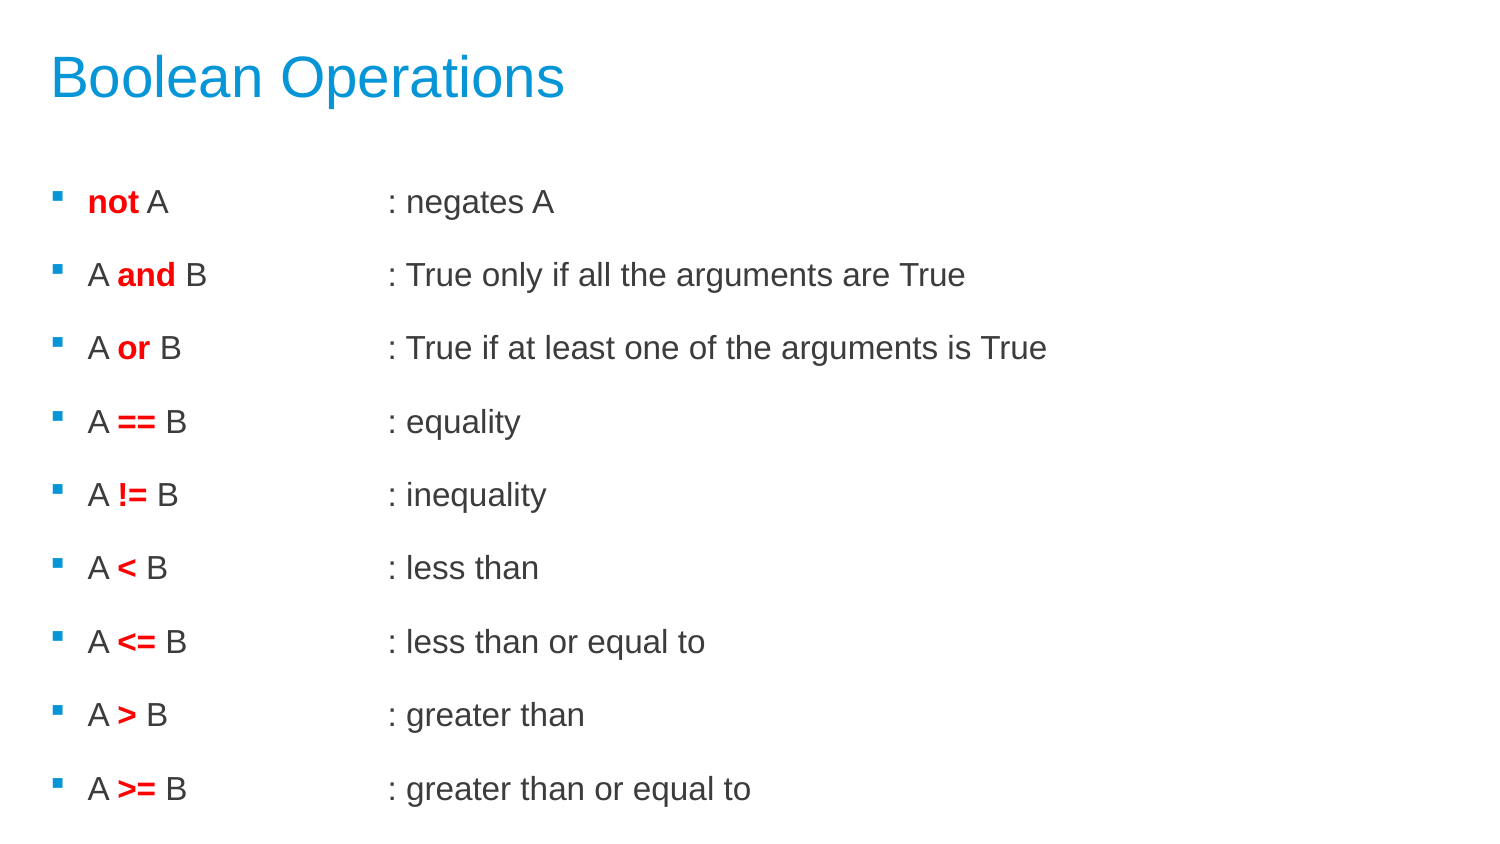

# Boolean Operations

not A		: negates A
A and B		: True only if all the arguments are True
A or B		: True if at least one of the arguments is True
A == B 		: equality
A != B 		: inequality
A < B 		: less than
A <= B		: less than or equal to
A > B 		: greater than
A >= B 		: greater than or equal to